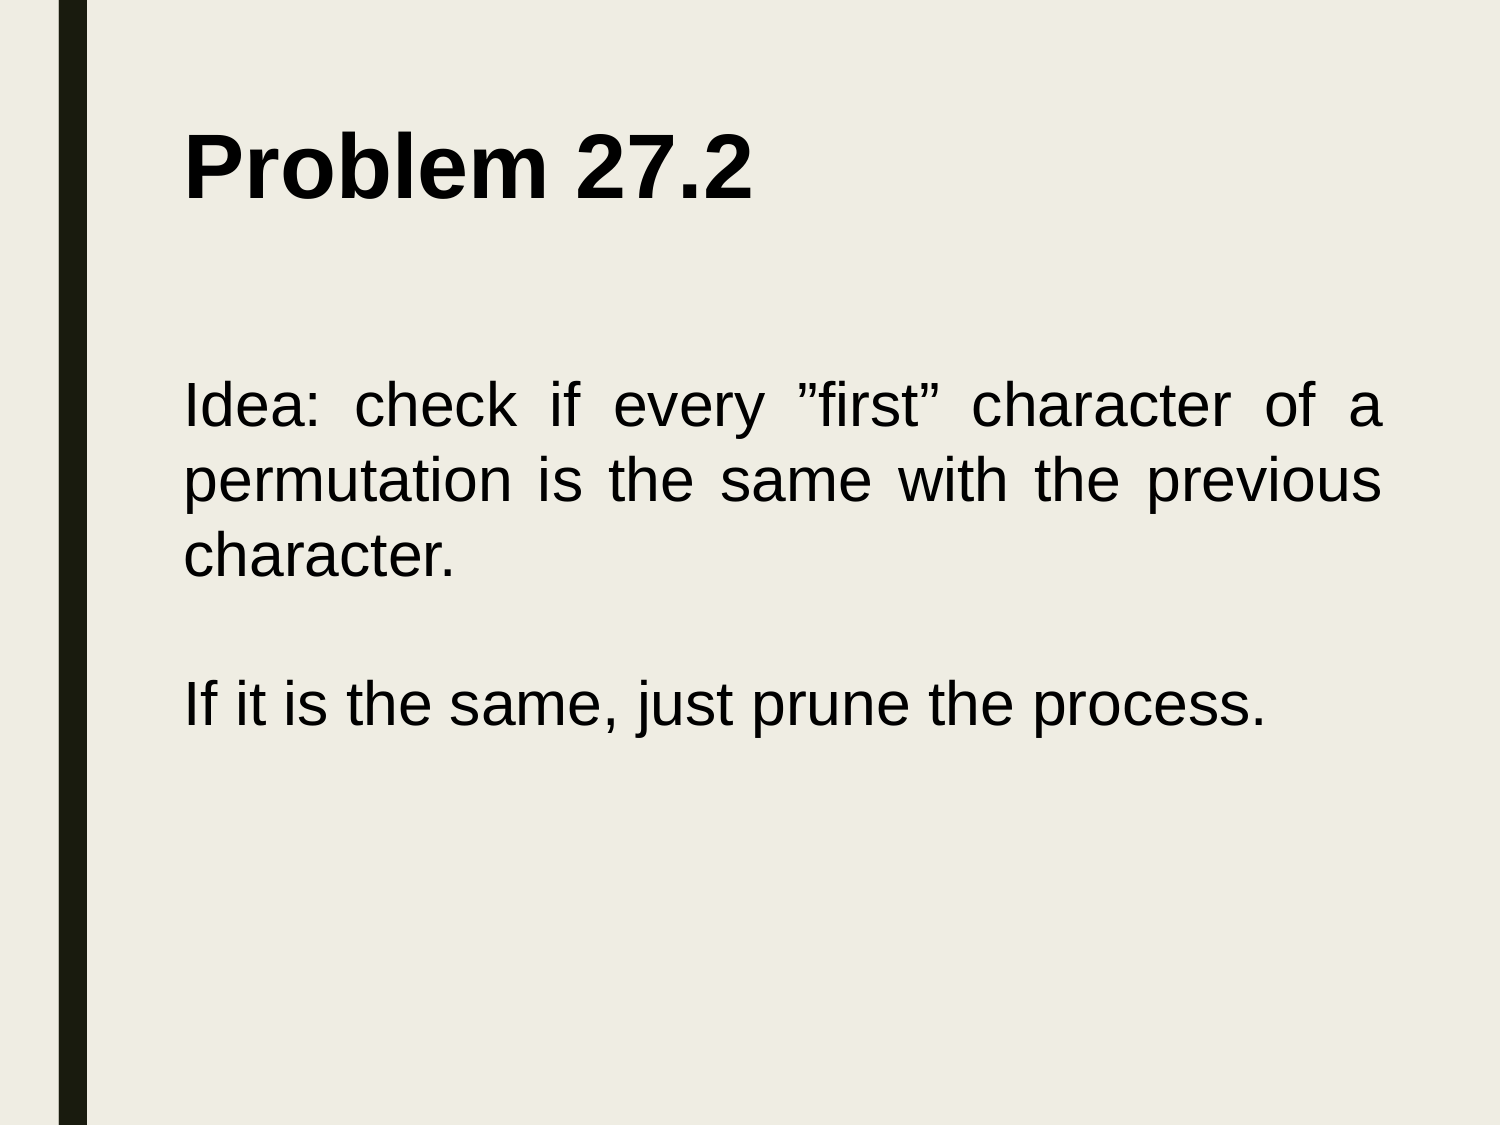

# Problem 27.2
Idea: check if every ”first” character of a permutation is the same with the previous character.

If it is the same, just prune the process.